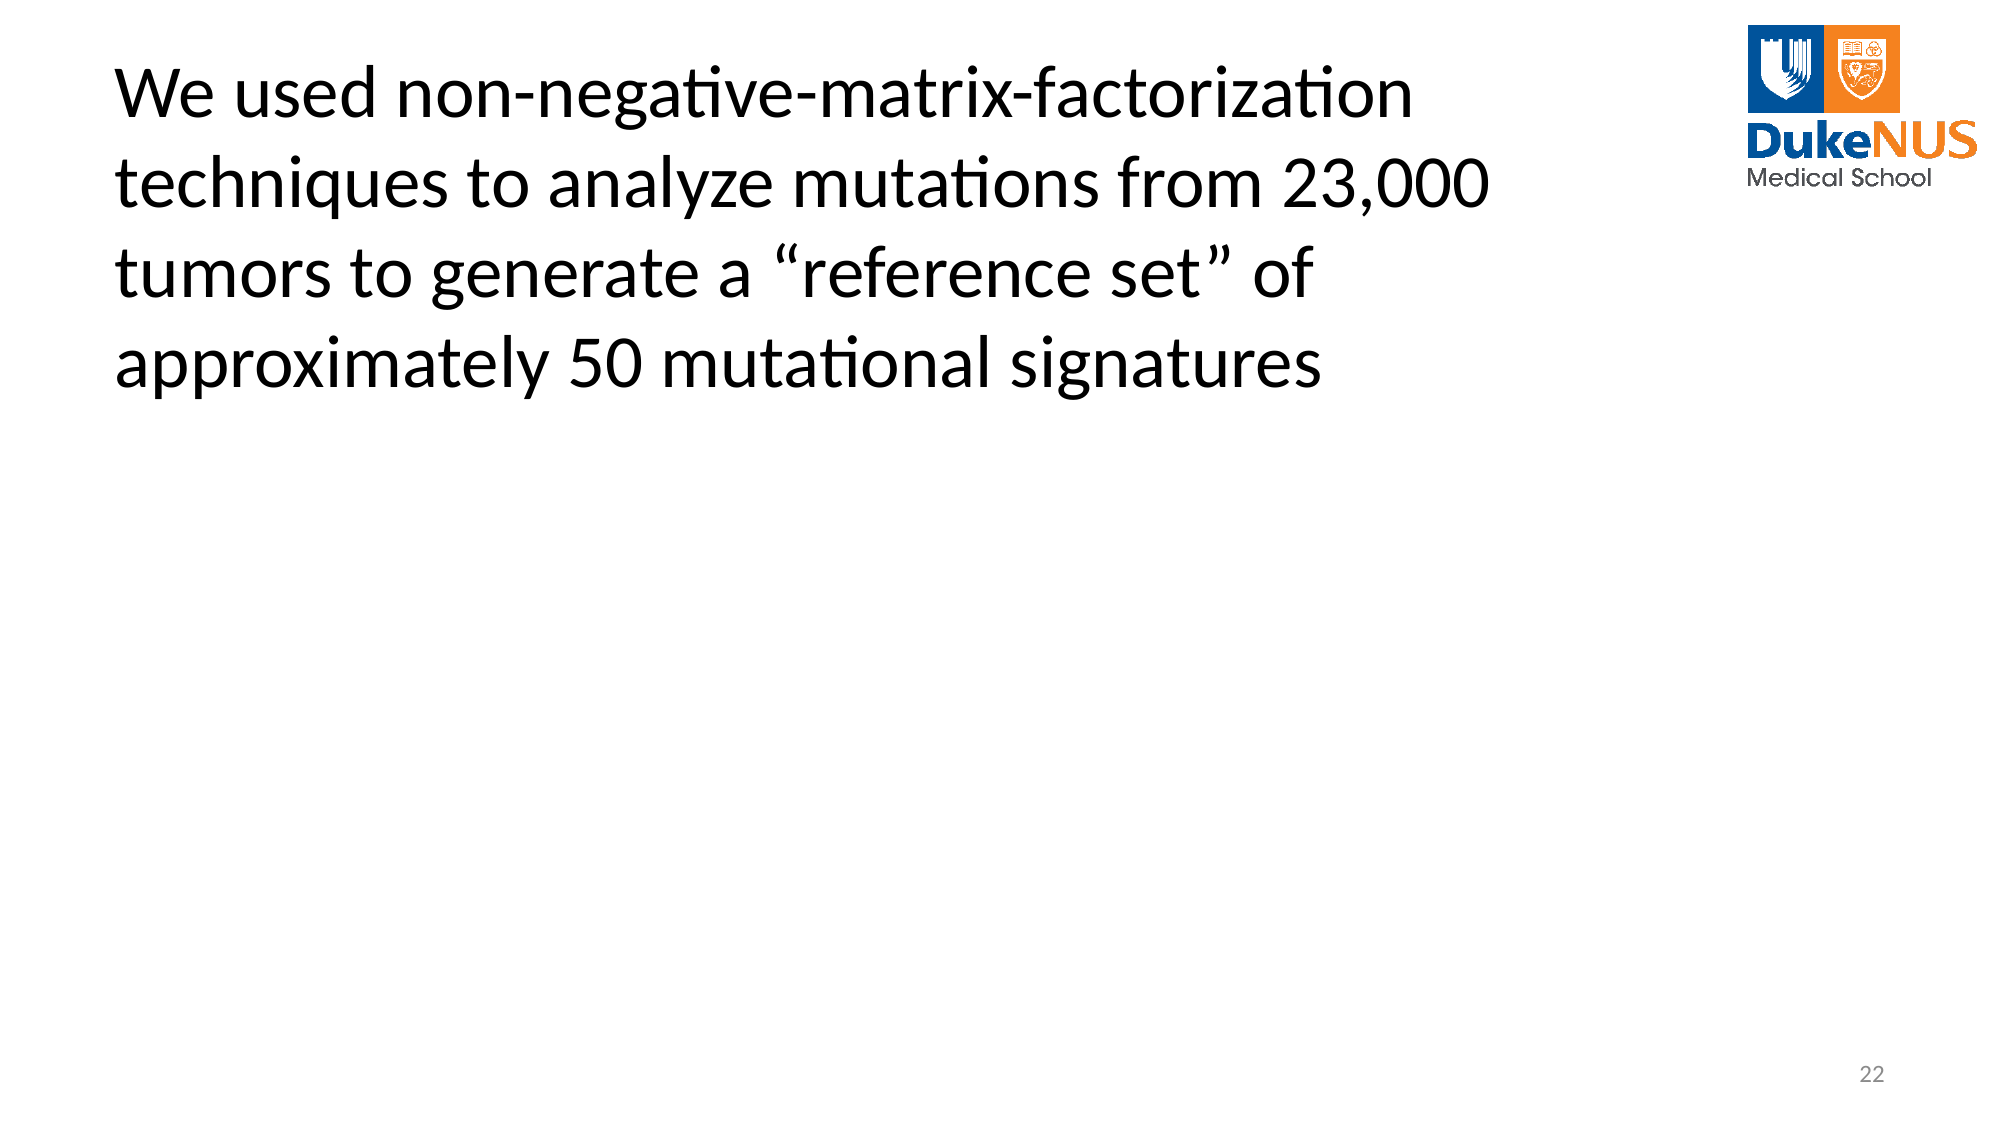

# We used non-negative-matrix-factorization techniques to analyze mutations from 23,000 tumors to generate a “reference set” of approximately 50 mutational signatures

22